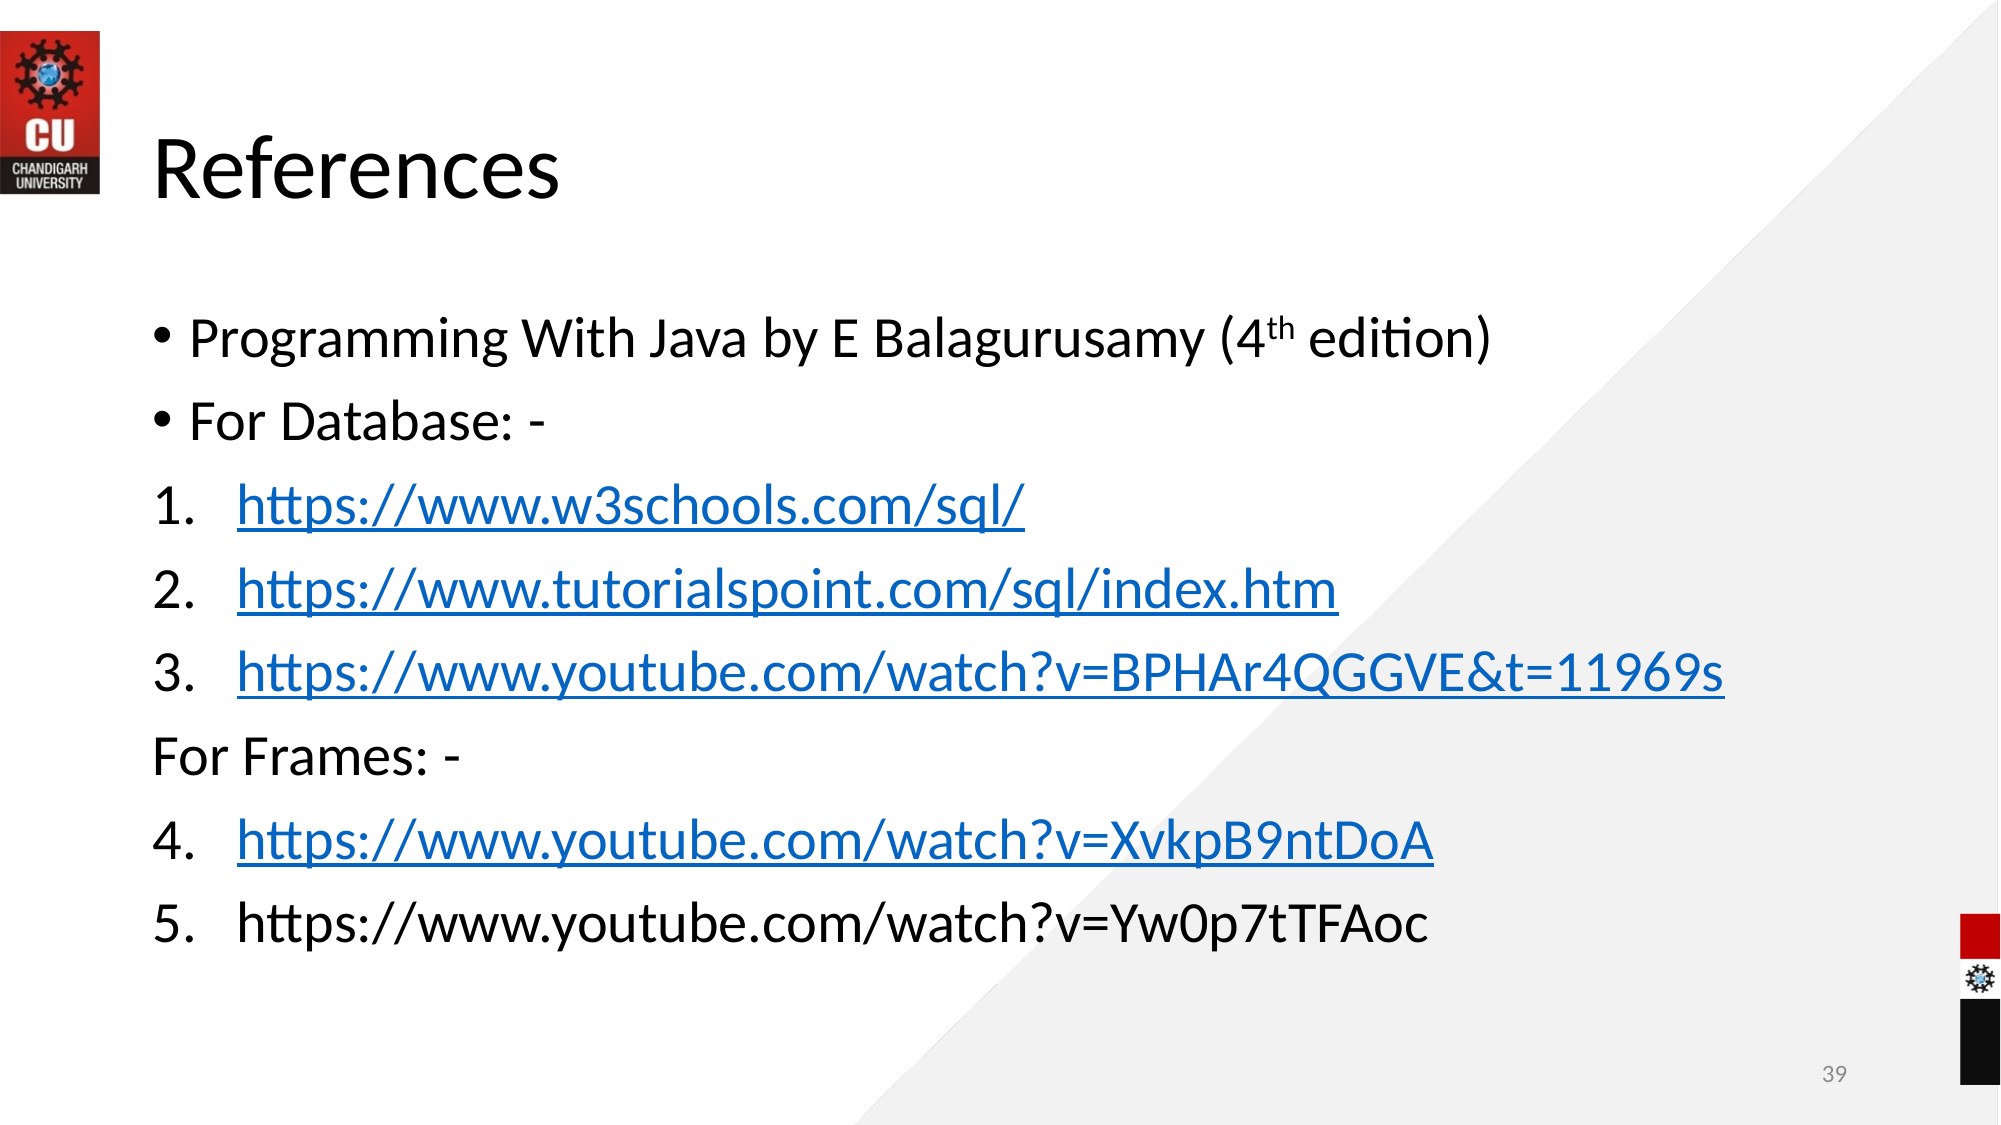

# References
Programming With Java by E Balagurusamy (4th edition)
For Database: -
https://www.w3schools.com/sql/
https://www.tutorialspoint.com/sql/index.htm
https://www.youtube.com/watch?v=BPHAr4QGGVE&t=11969s
For Frames: -
https://www.youtube.com/watch?v=XvkpB9ntDoA
https://www.youtube.com/watch?v=Yw0p7tTFAoc
39